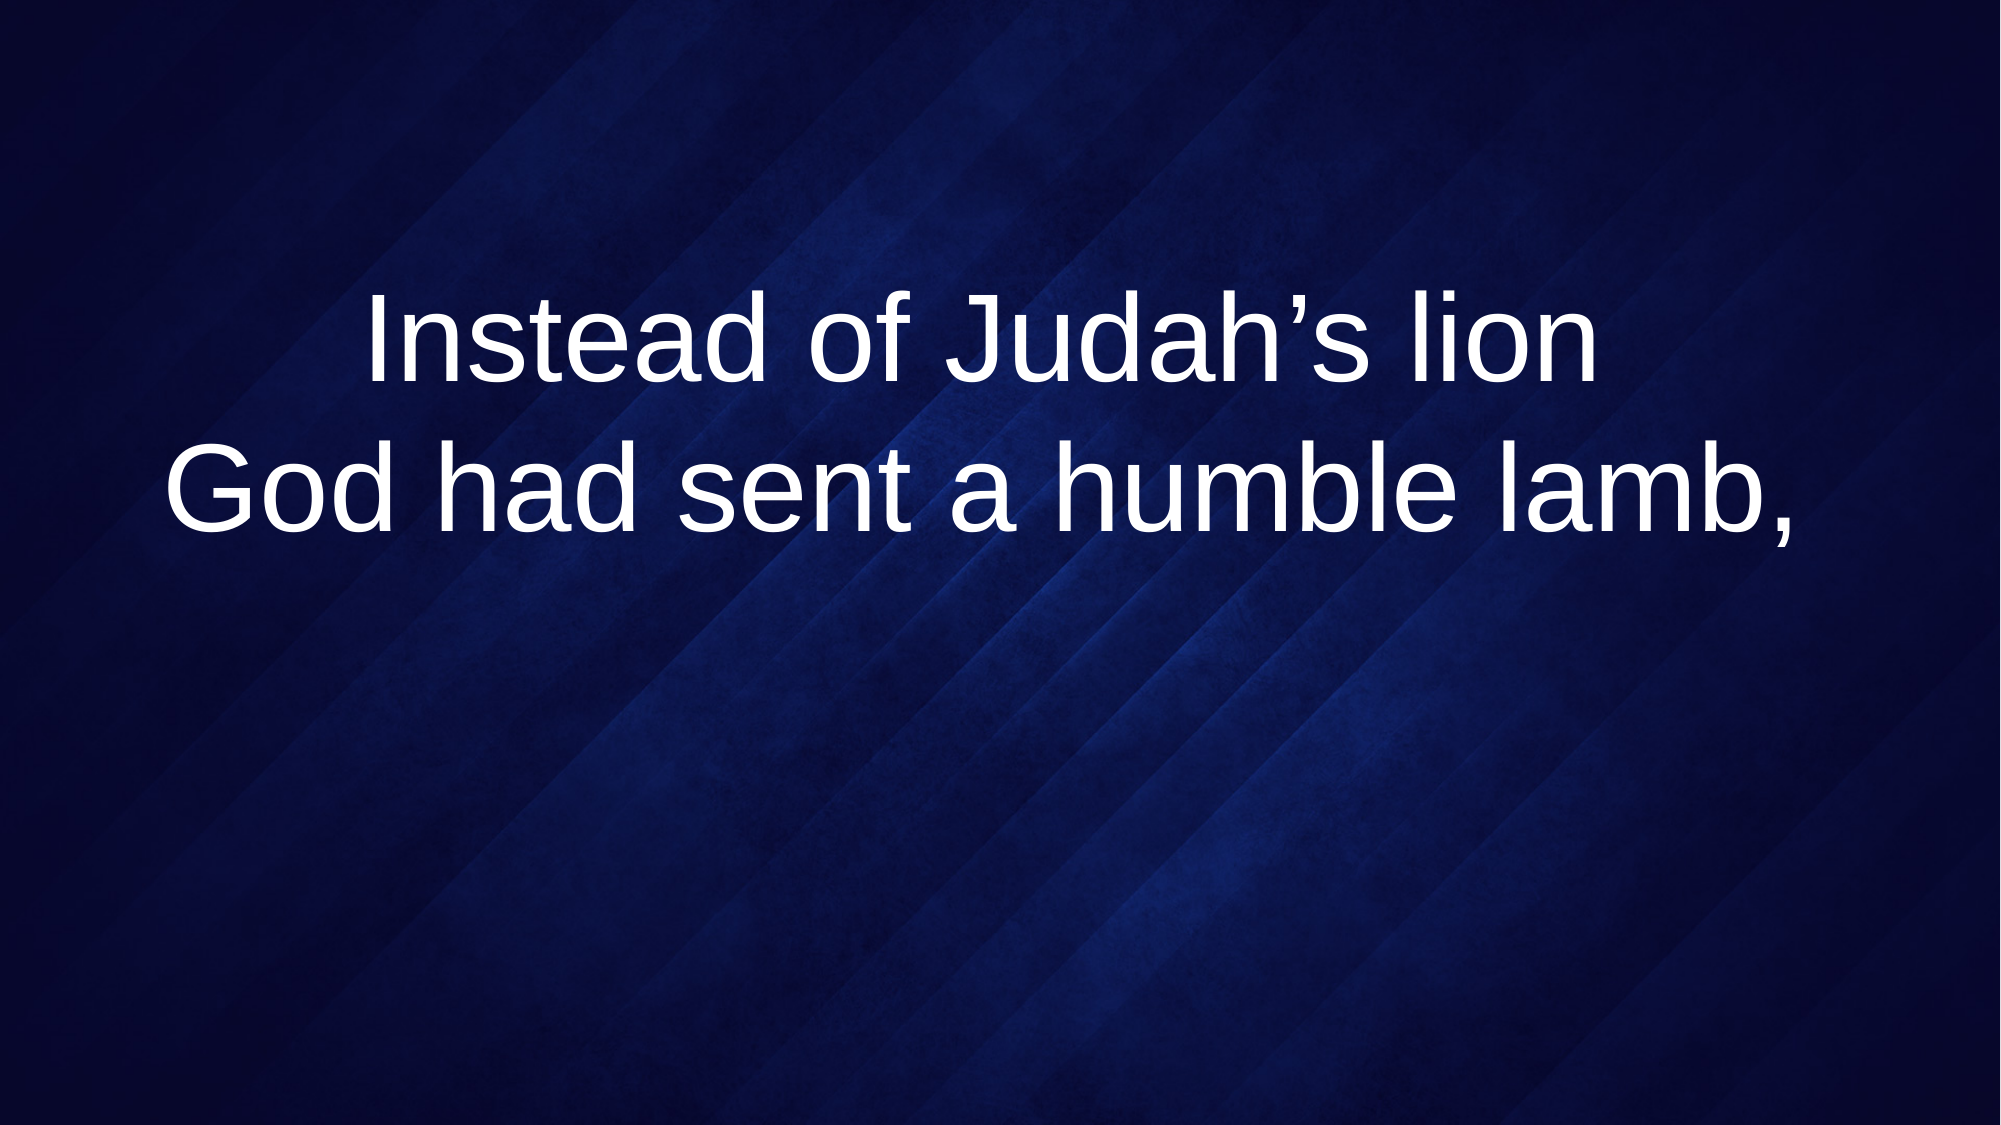

# Instead of Judah’s lion God had sent a humble lamb,